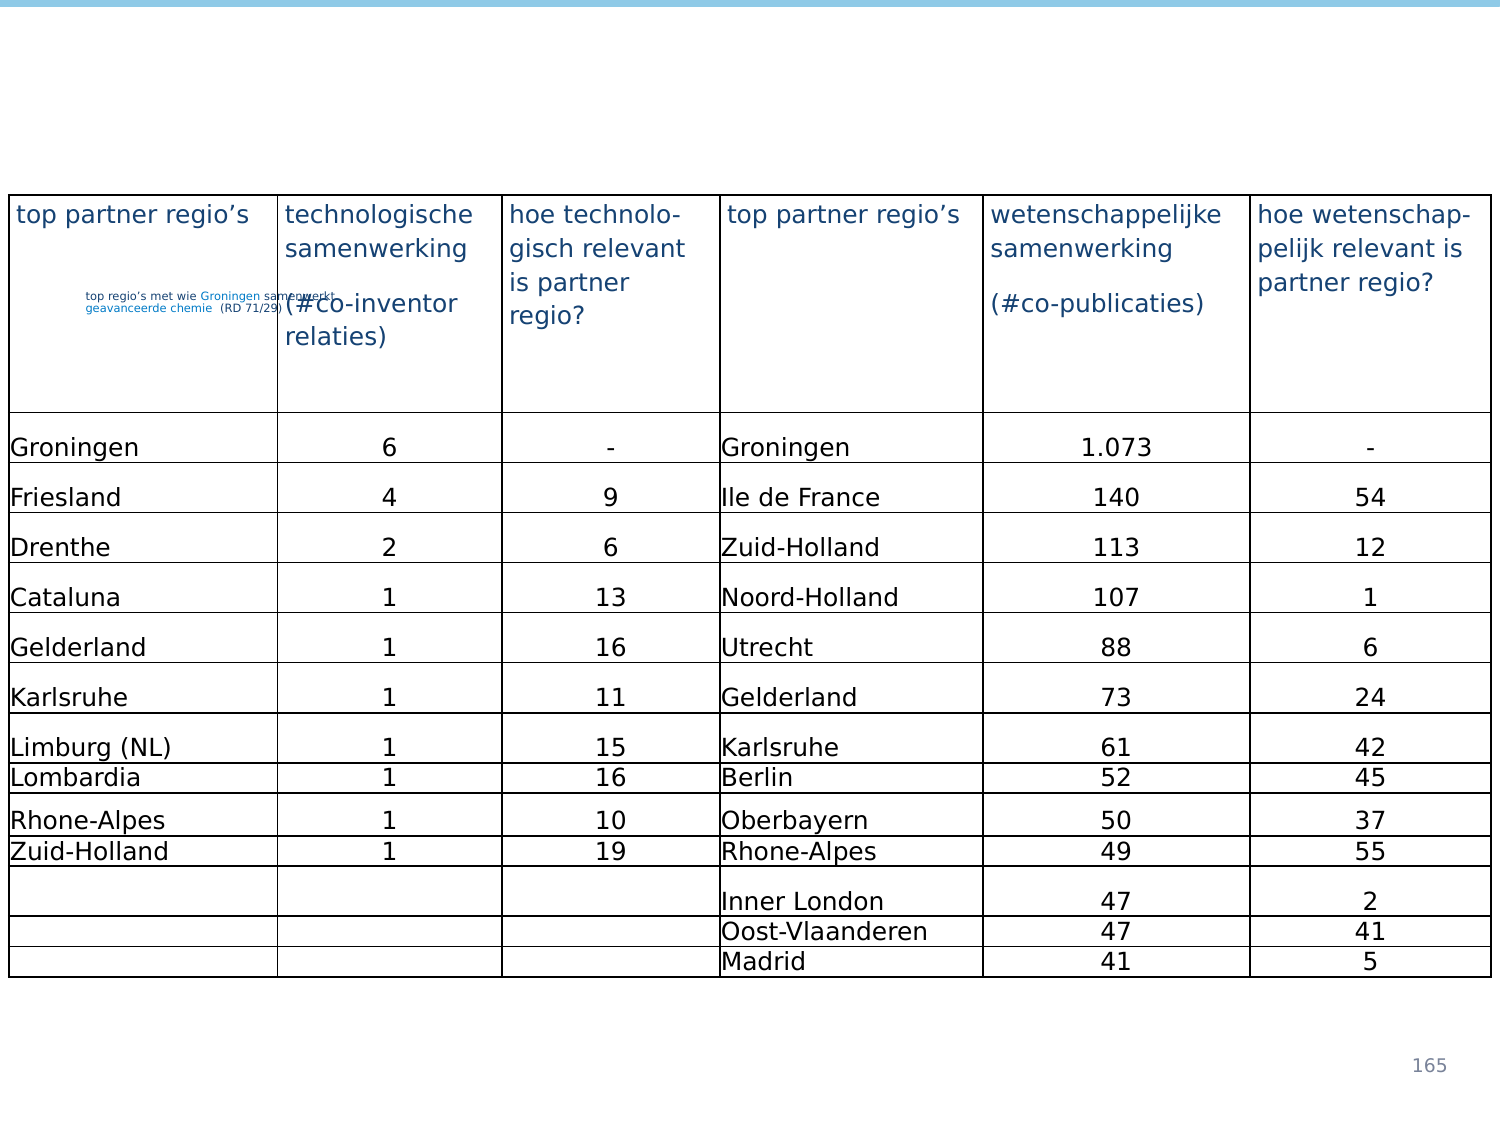

| top partner regio’s | technologische samenwerking (#co-inventor relaties) | hoe technolo-gisch relevant is partner regio? | top partner regio’s | wetenschappelijke samenwerking (#co-publicaties) | hoe wetenschap-pelijk relevant is partner regio? |
| --- | --- | --- | --- | --- | --- |
| Groningen | 6 | - | Groningen | 1.073 | - |
| Friesland | 4 | 9 | Ile de France | 140 | 54 |
| Drenthe | 2 | 6 | Zuid-Holland | 113 | 12 |
| Cataluna | 1 | 13 | Noord-Holland | 107 | 1 |
| Gelderland | 1 | 16 | Utrecht | 88 | 6 |
| Karlsruhe | 1 | 11 | Gelderland | 73 | 24 |
| Limburg (NL) | 1 | 15 | Karlsruhe | 61 | 42 |
| Lombardia | 1 | 16 | Berlin | 52 | 45 |
| Rhone-Alpes | 1 | 10 | Oberbayern | 50 | 37 |
| Zuid-Holland | 1 | 19 | Rhone-Alpes | 49 | 55 |
|  |  |  | Inner London | 47 | 2 |
|  |  |  | Oost-Vlaanderen | 47 | 41 |
|  |  |  | Madrid | 41 | 5 |
# top regio’s met wie Groningen samenwerkt geavanceerde chemie  (RD 71/29)

165